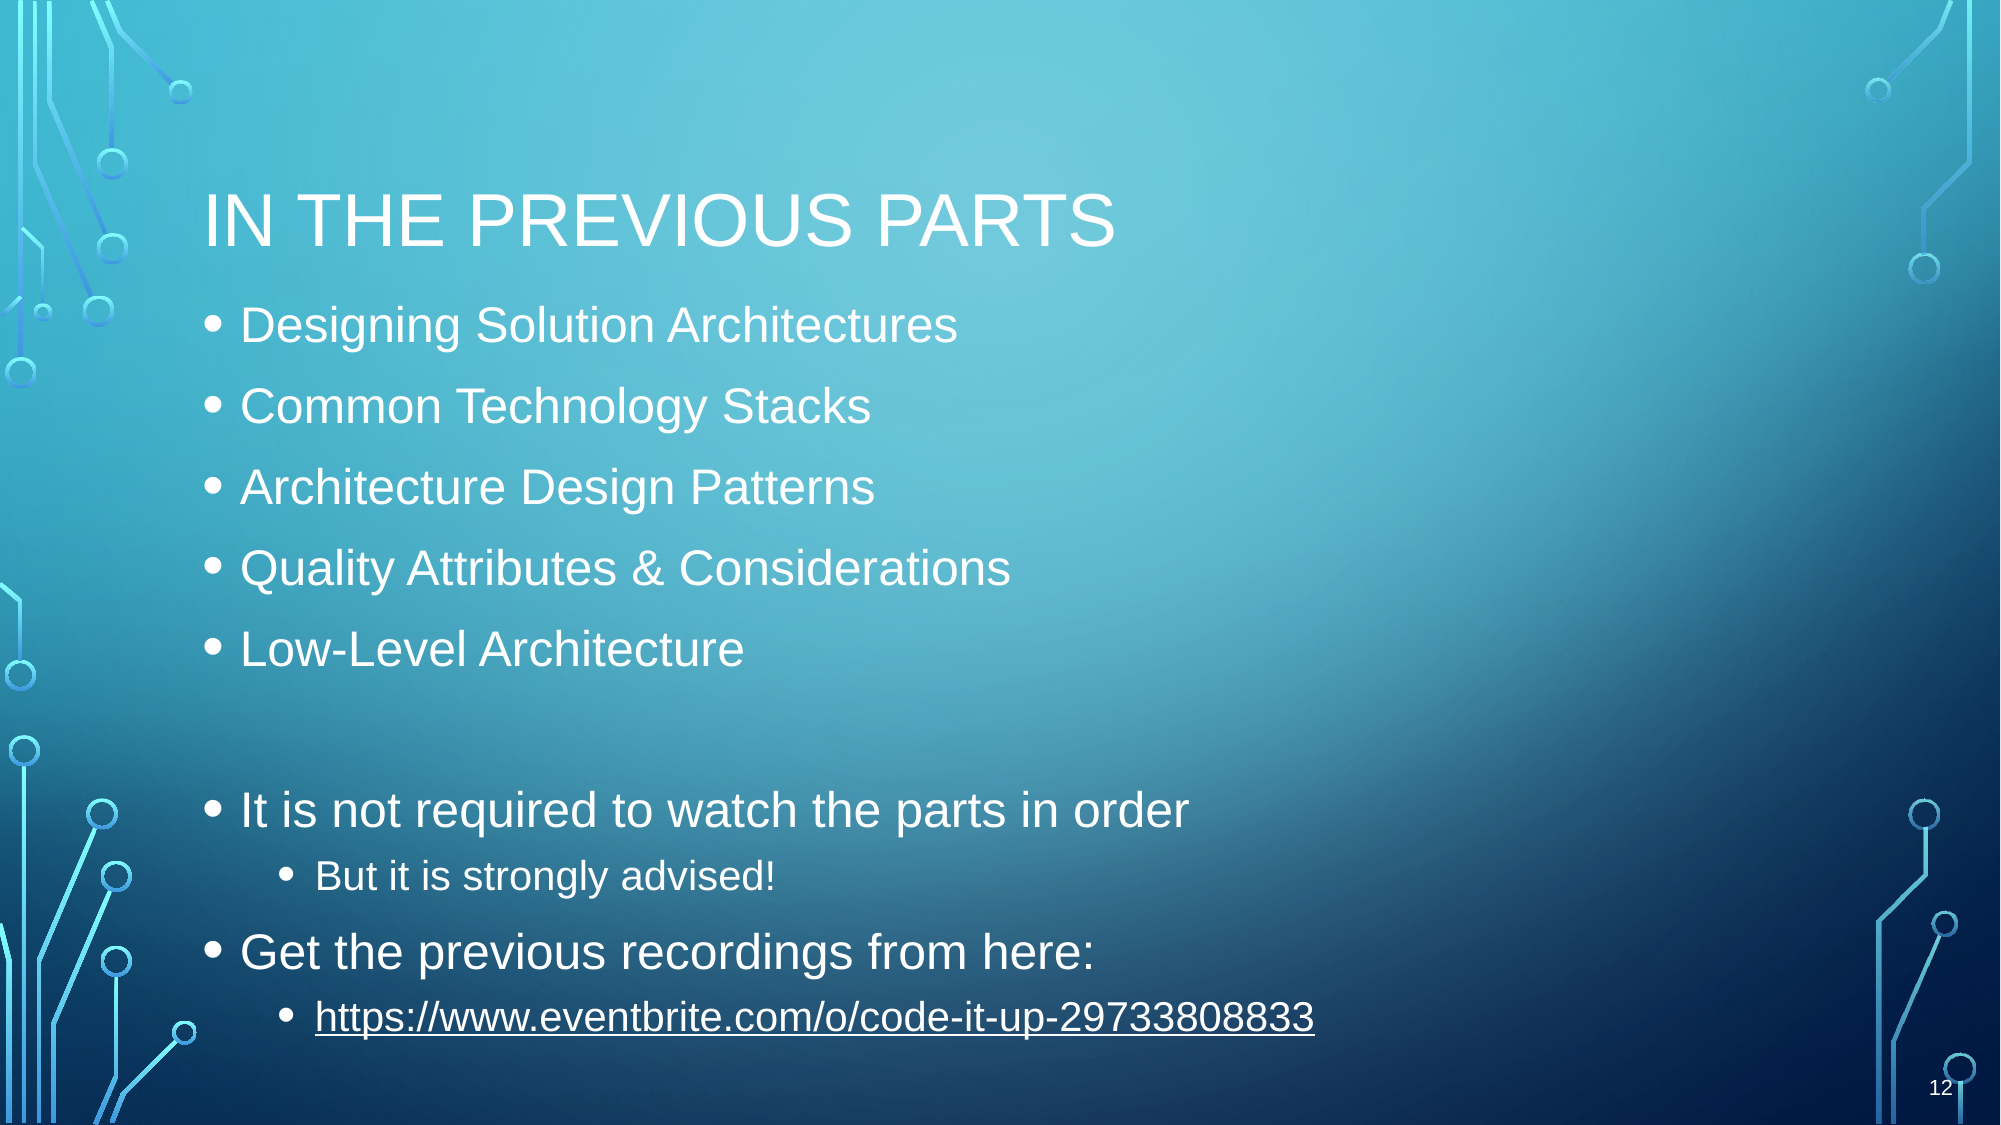

# in The previous parts
Designing Solution Architectures
Common Technology Stacks
Architecture Design Patterns
Quality Attributes & Considerations
Low-Level Architecture

It is not required to watch the parts in order
But it is strongly advised!
Get the previous recordings from here:
https://www.eventbrite.com/o/code-it-up-29733808833

12